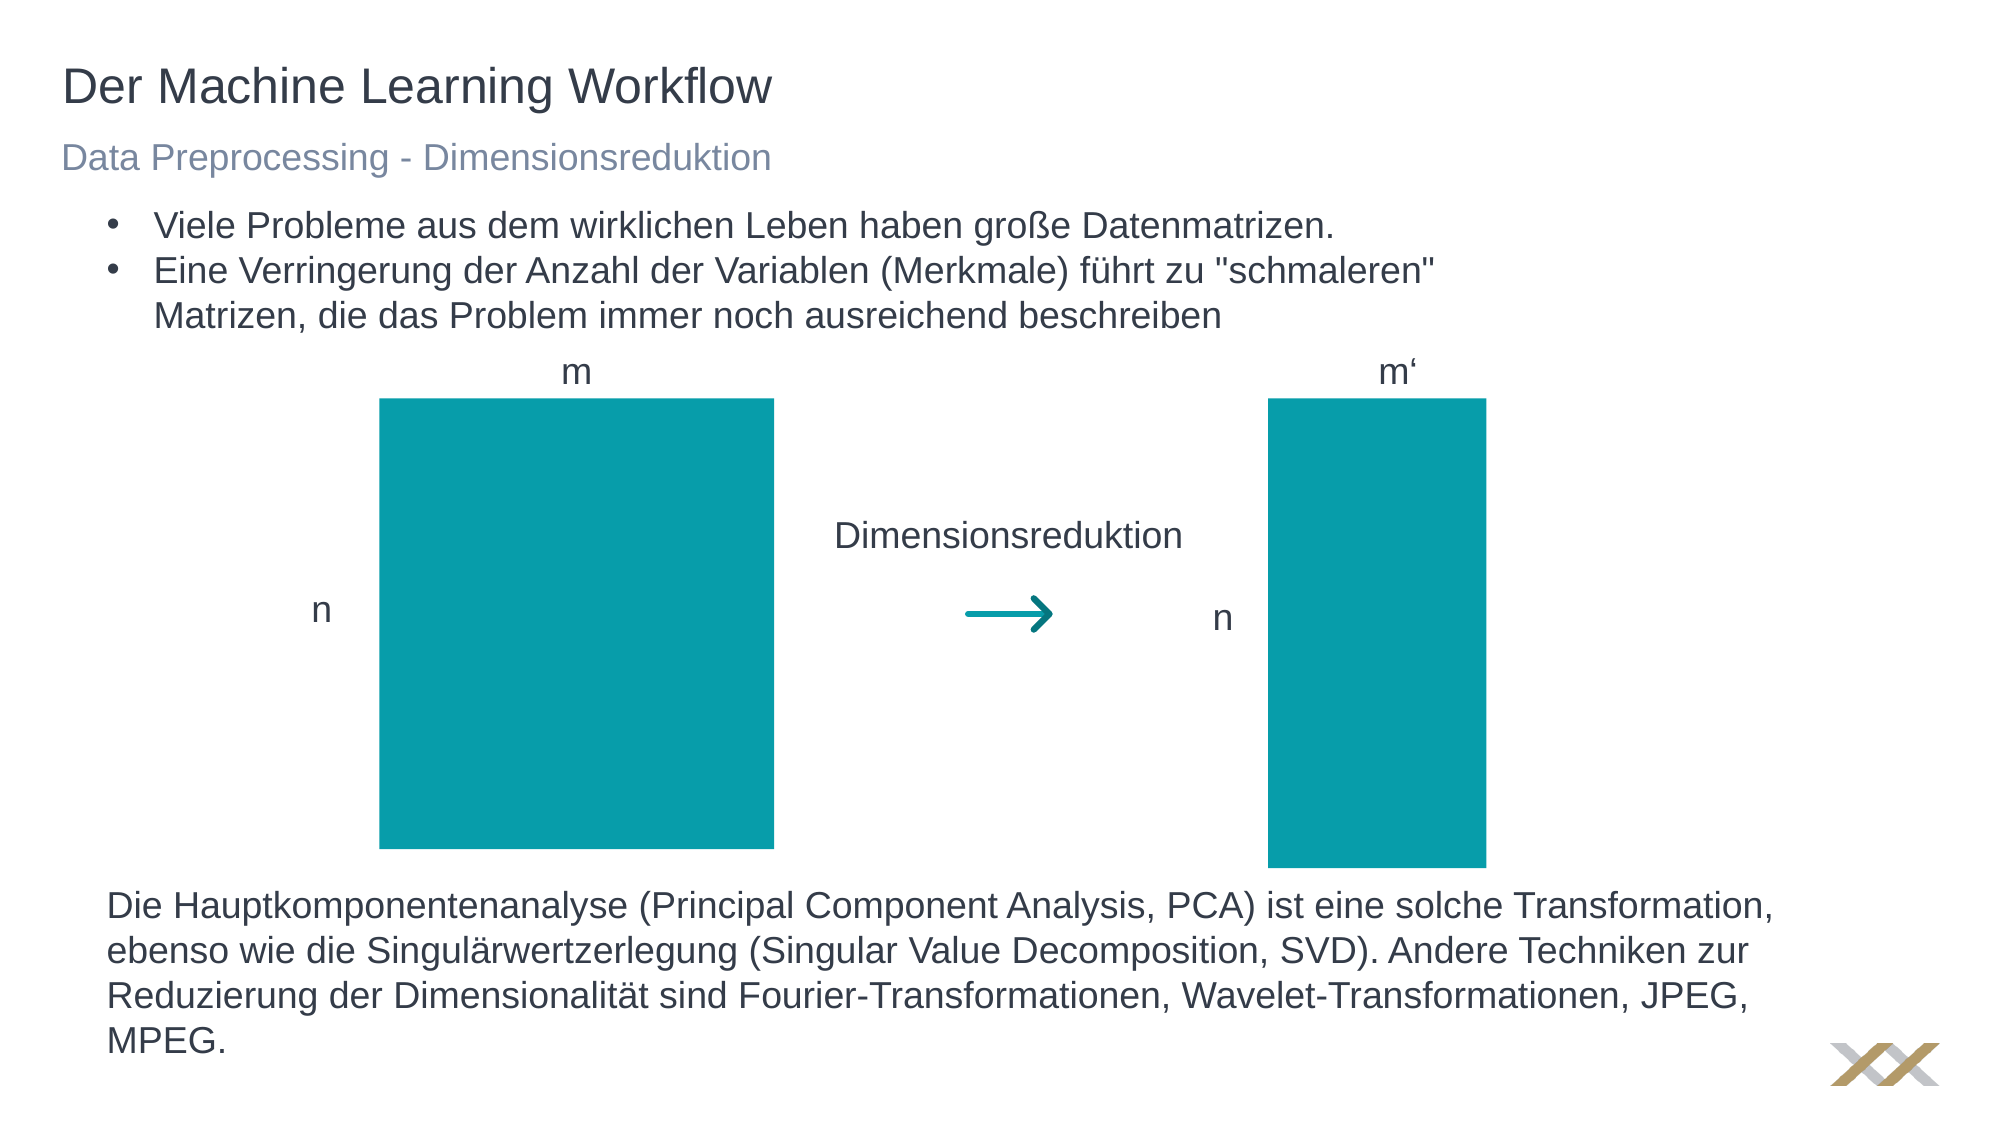

# Der Machine Learning Workflow
Data Preprocessing - Dimensionsreduktion
Viele Probleme aus dem wirklichen Leben haben große Datenmatrizen.
Eine Verringerung der Anzahl der Variablen (Merkmale) führt zu "schmaleren" Matrizen, die das Problem immer noch ausreichend beschreiben
m
m‘

Dimensionsreduktion
n
n

Die Hauptkomponentenanalyse (Principal Component Analysis, PCA) ist eine solche Transformation, ebenso wie die Singulärwertzerlegung (Singular Value Decomposition, SVD). Andere Techniken zur Reduzierung der Dimensionalität sind Fourier-Transformationen, Wavelet-Transformationen, JPEG, MPEG.